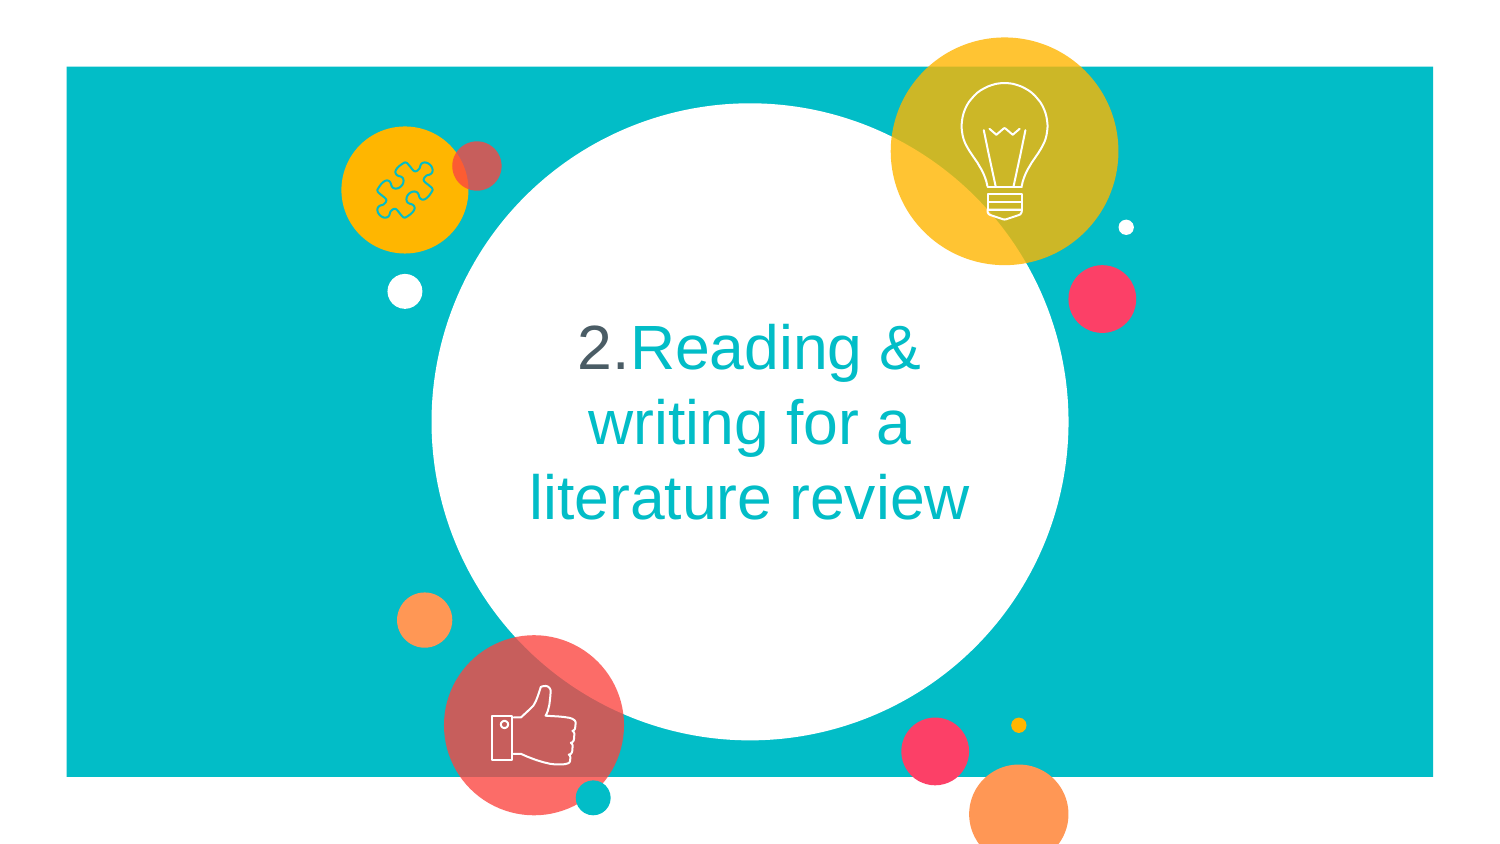

# 2.Reading & writing for a literature review